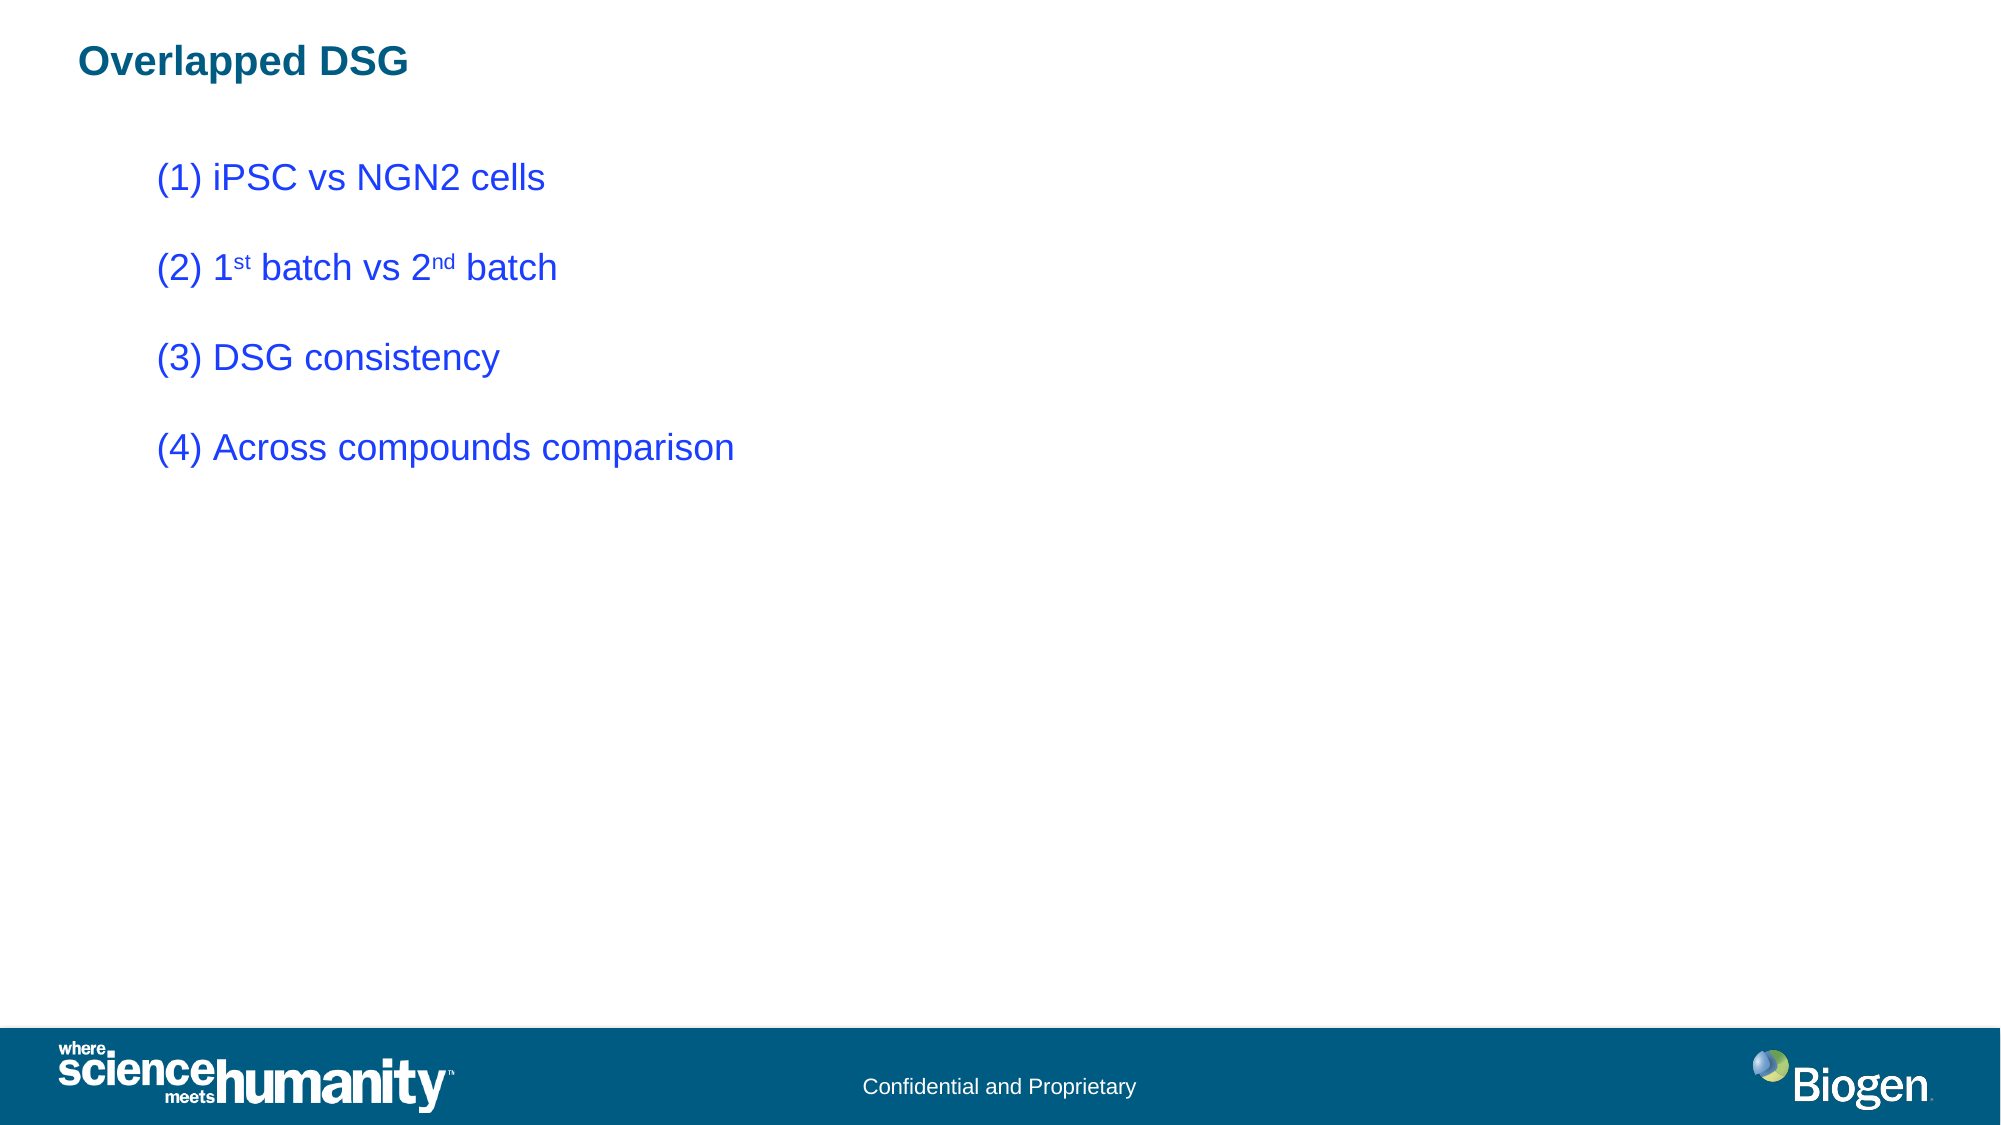

# Overlapped DSG
iPSC vs NGN2 cells

1st batch vs 2nd batch

DSG consistency

Across compounds comparison